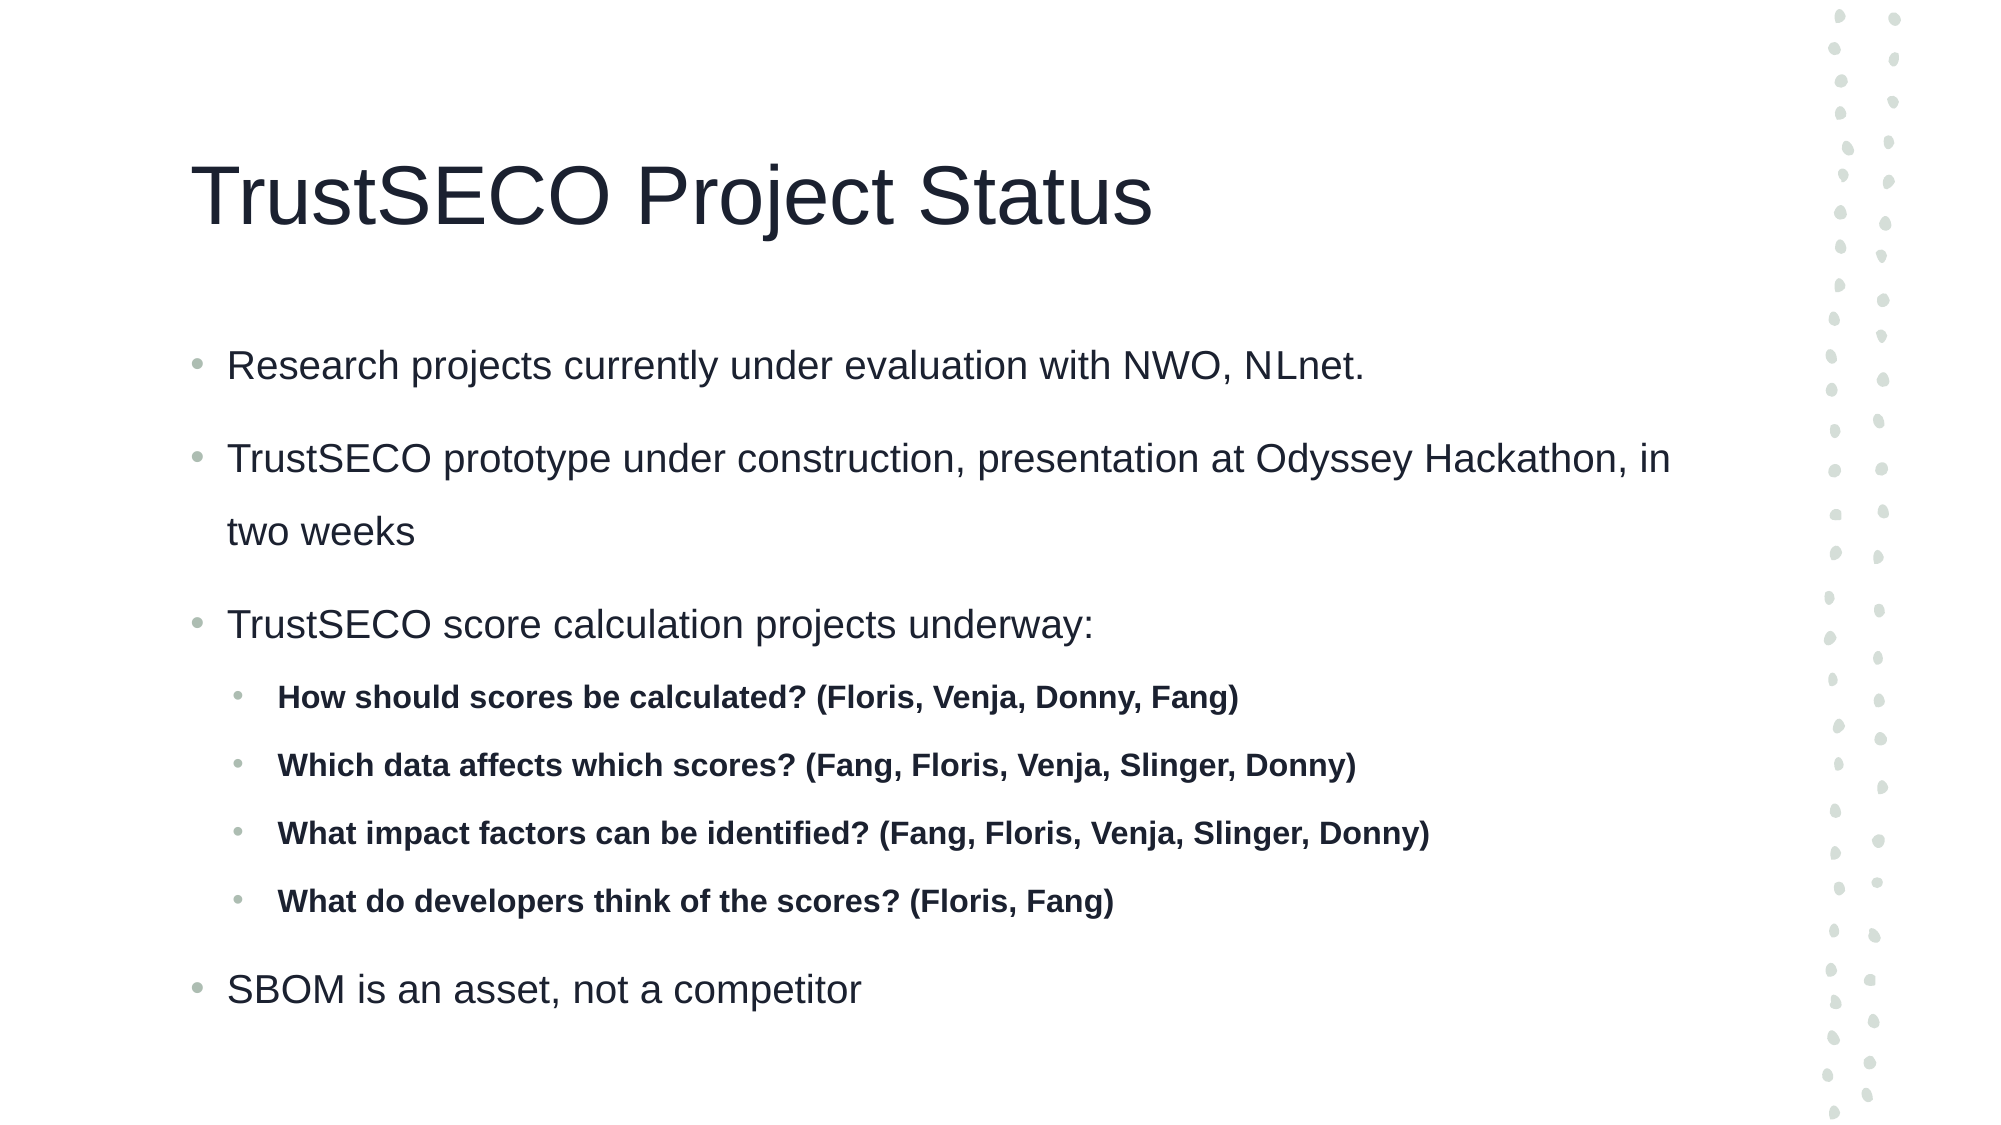

# TrustSECO Project Status
Research projects currently under evaluation with NWO, NLnet.
TrustSECO prototype under construction, presentation at Odyssey Hackathon, in two weeks
TrustSECO score calculation projects underway:
How should scores be calculated? (Floris, Venja, Donny, Fang)
Which data affects which scores? (Fang, Floris, Venja, Slinger, Donny)
What impact factors can be identified? (Fang, Floris, Venja, Slinger, Donny)
What do developers think of the scores? (Floris, Fang)
SBOM is an asset, not a competitor